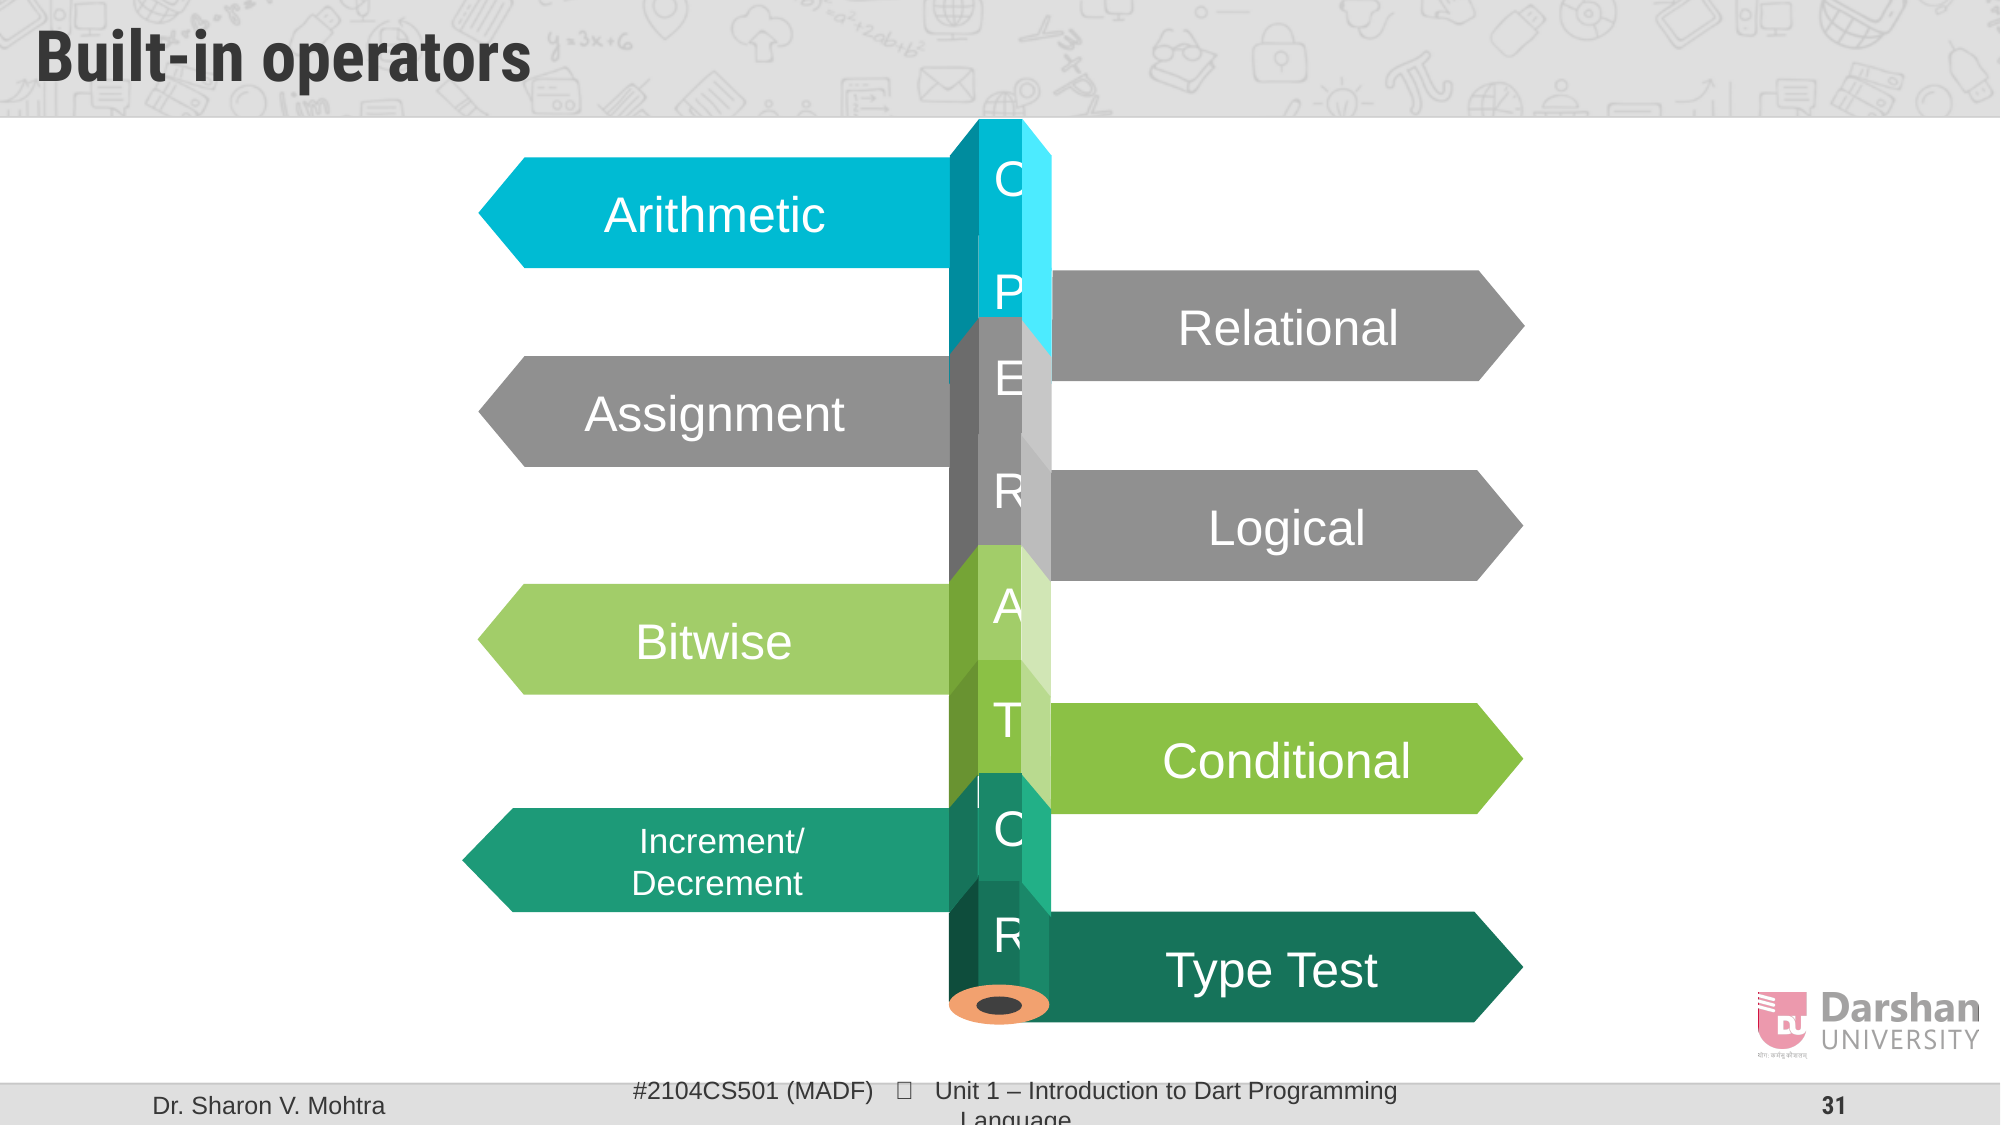

# Built-in operators

O

P

E

R

A

T
O

R

Arithmetic
Relational
Assignment
Logical
Bitwise
Conditional
Increment/
Decrement
Type Test